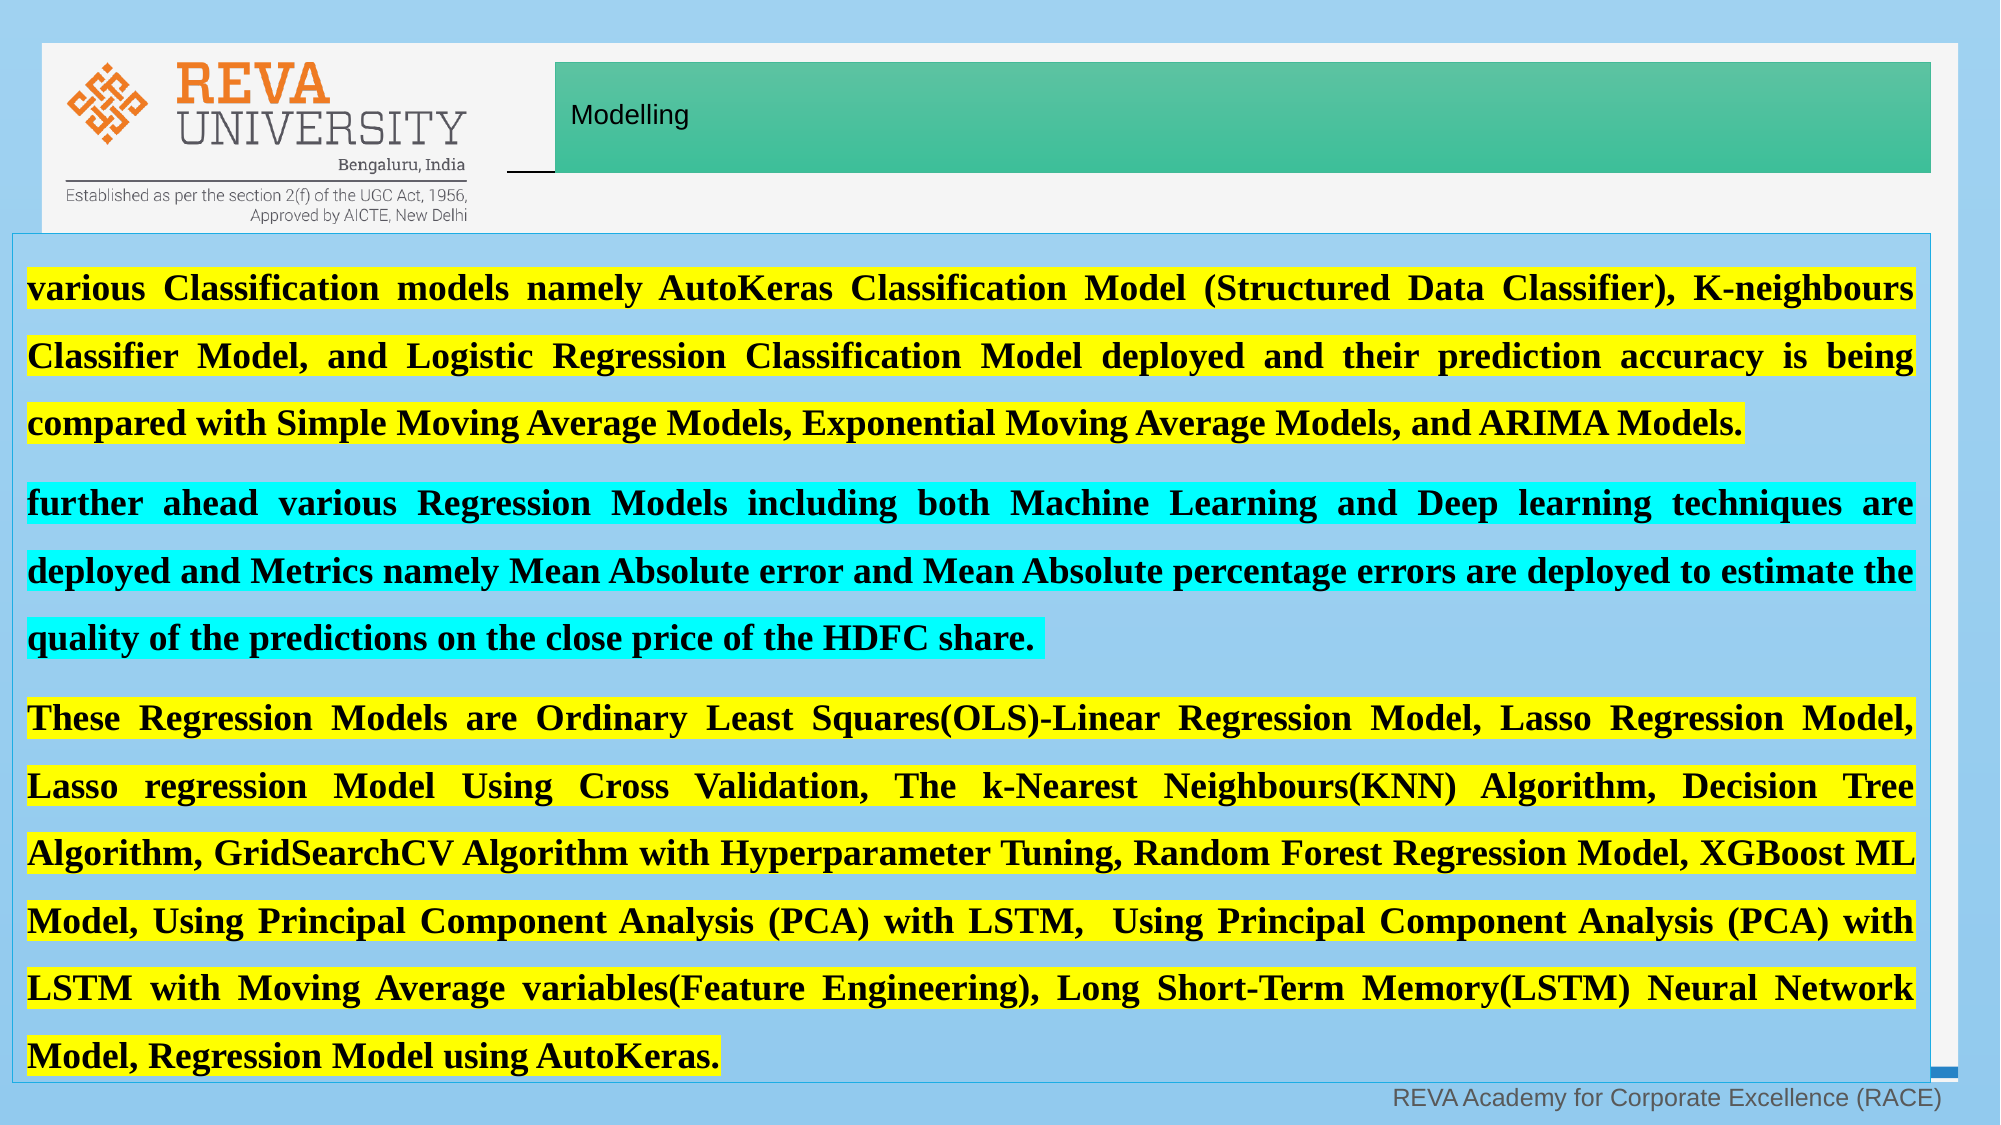

# Modelling
various Classification models namely AutoKeras Classification Model (Structured Data Classifier), K-neighbours Classifier Model, and Logistic Regression Classification Model deployed and their prediction accuracy is being compared with Simple Moving Average Models, Exponential Moving Average Models, and ARIMA Models.
further ahead various Regression Models including both Machine Learning and Deep learning techniques are deployed and Metrics namely Mean Absolute error and Mean Absolute percentage errors are deployed to estimate the quality of the predictions on the close price of the HDFC share.
These Regression Models are Ordinary Least Squares(OLS)-Linear Regression Model, Lasso Regression Model, Lasso regression Model Using Cross Validation, The k-Nearest Neighbours(KNN) Algorithm, Decision Tree Algorithm, GridSearchCV Algorithm with Hyperparameter Tuning, Random Forest Regression Model, XGBoost ML Model, Using Principal Component Analysis (PCA) with LSTM,  Using Principal Component Analysis (PCA) with LSTM with Moving Average variables(Feature Engineering), Long Short-Term Memory(LSTM) Neural Network Model, Regression Model using AutoKeras.